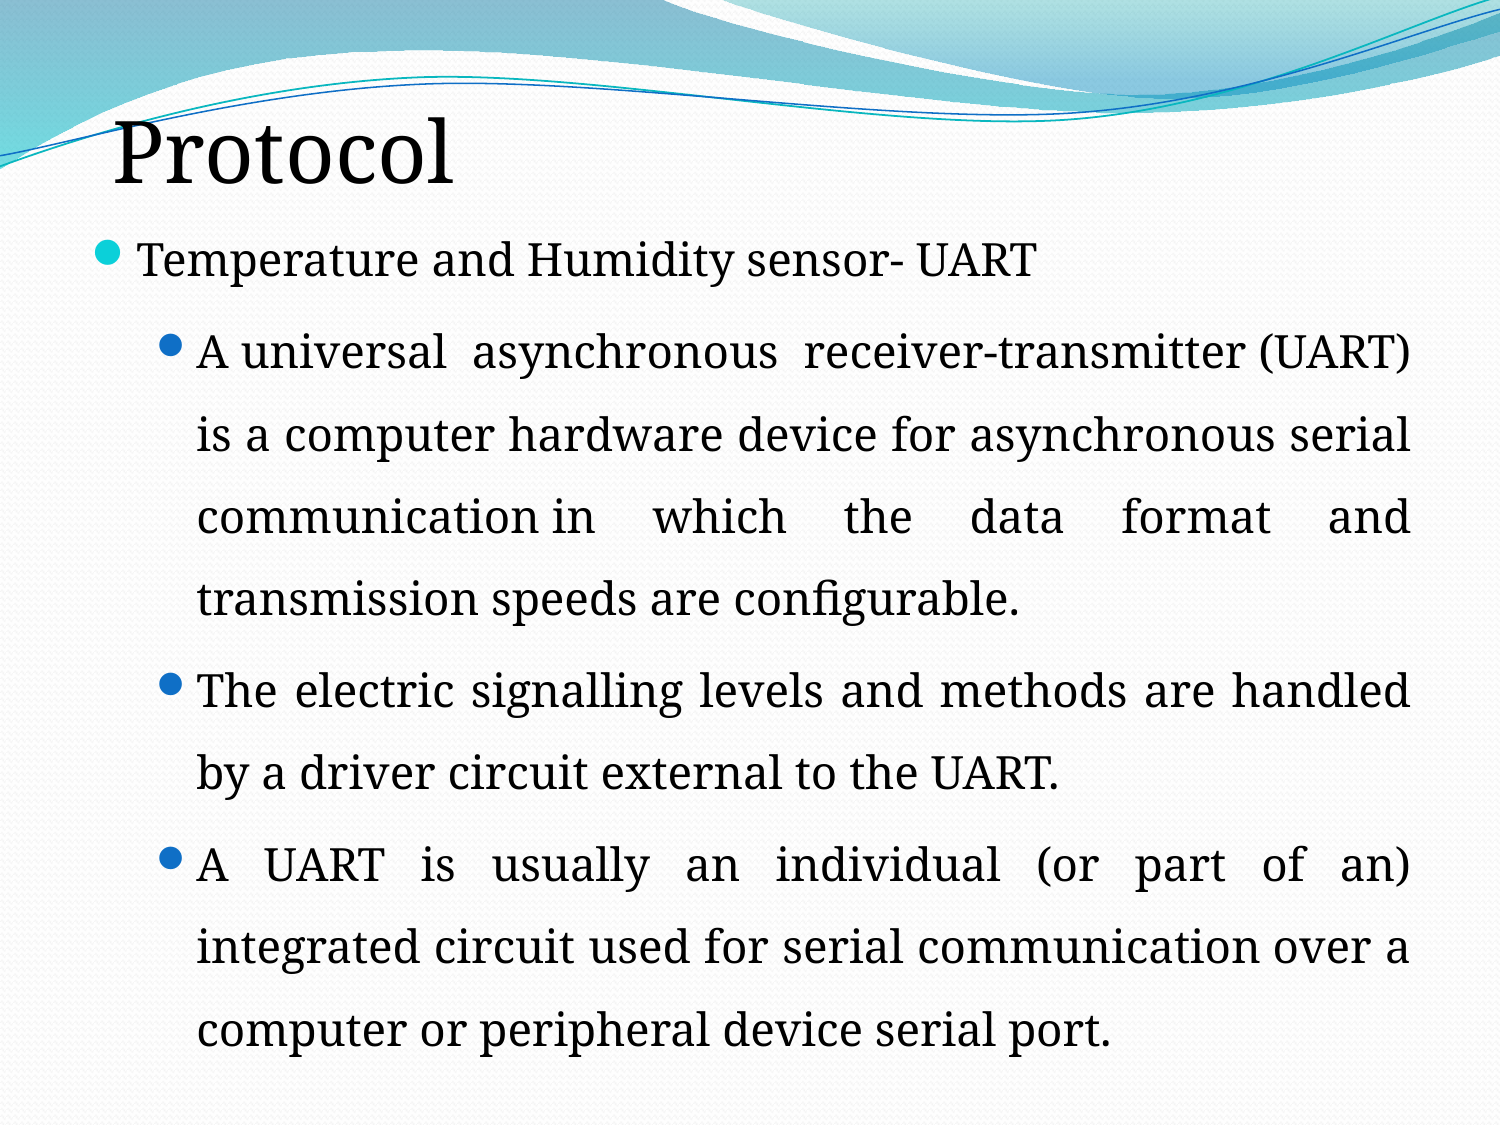

Protocol
Temperature and Humidity sensor- UART
A universal asynchronous receiver-transmitter (UART) is a computer hardware device for asynchronous serial communication in which the data format and transmission speeds are configurable.
The electric signalling levels and methods are handled by a driver circuit external to the UART.
A UART is usually an individual (or part of an) integrated circuit used for serial communication over a computer or peripheral device serial port.